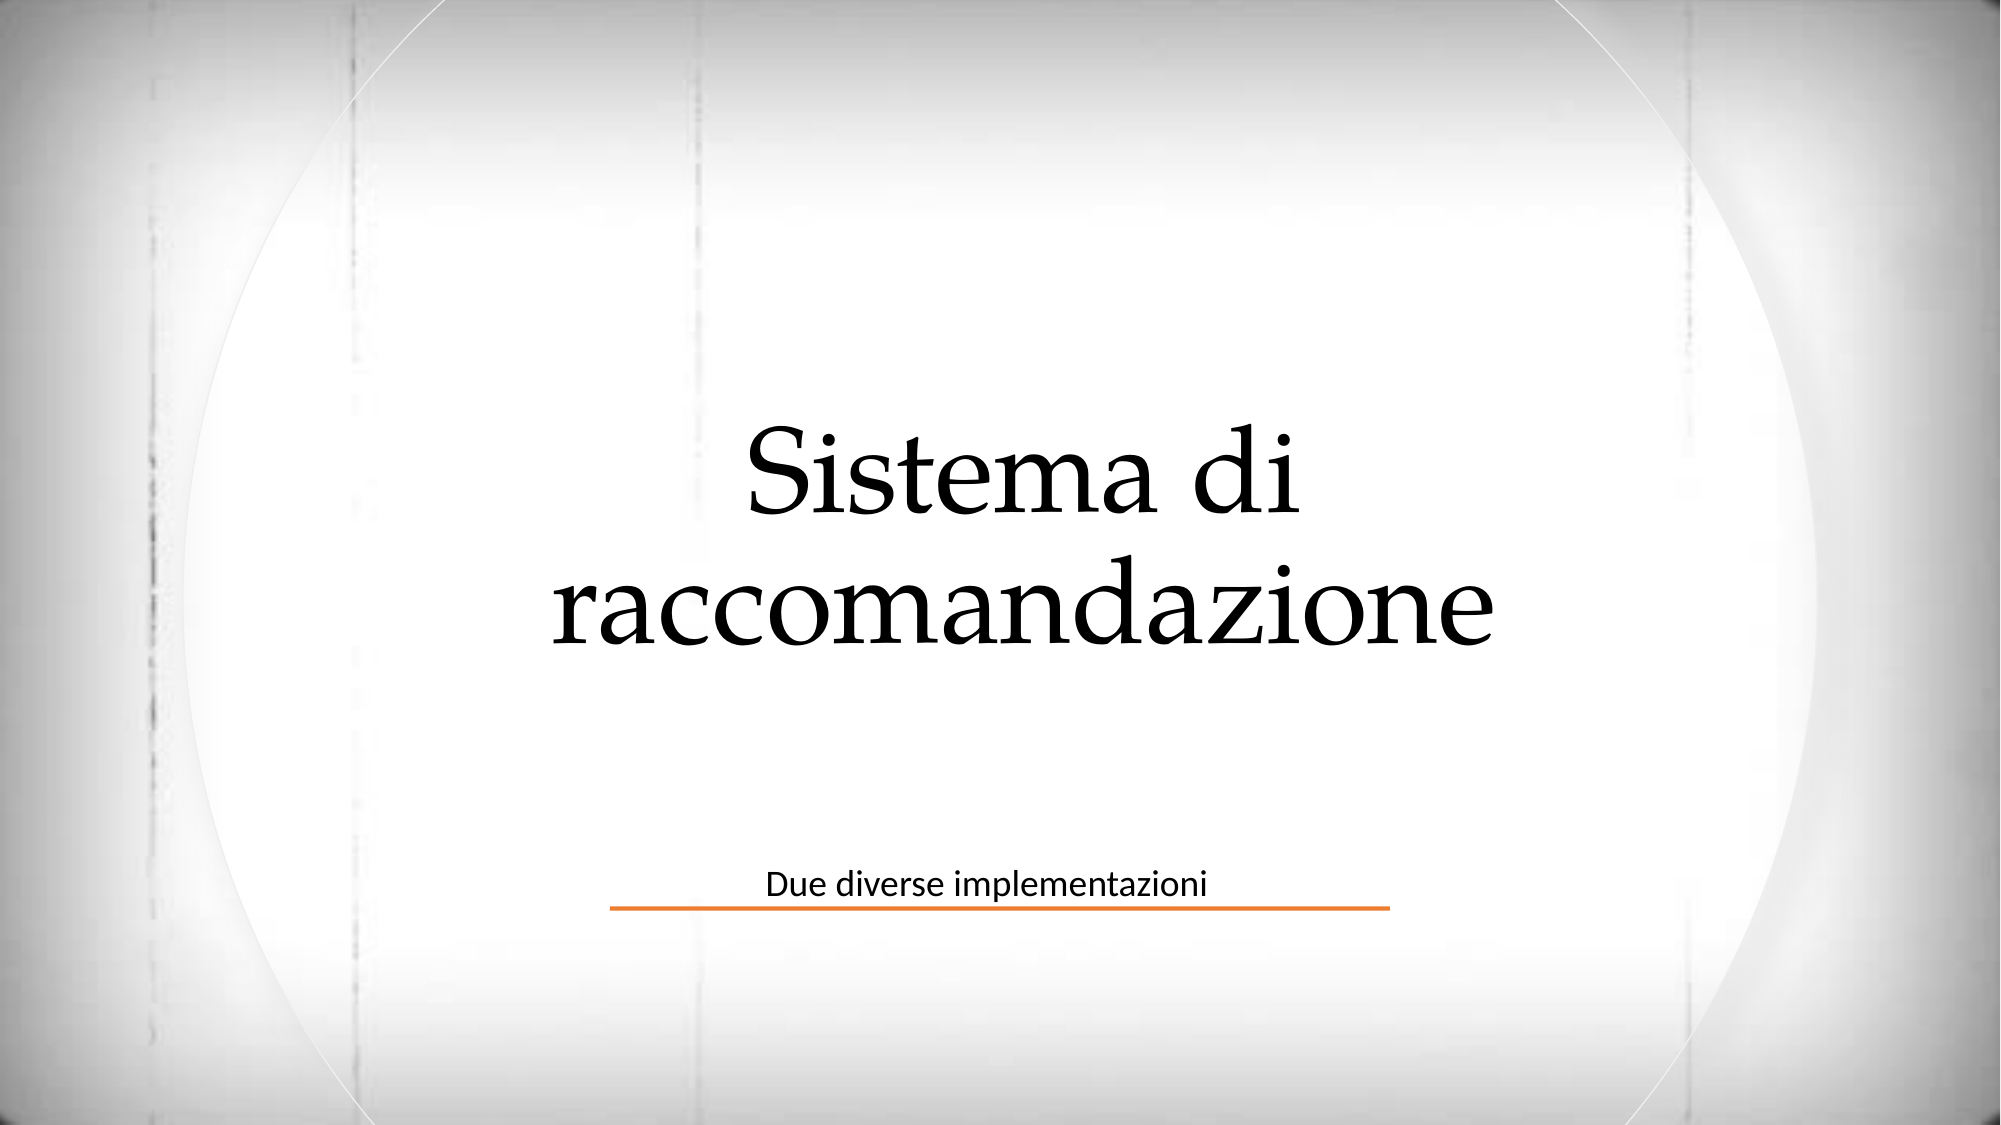

# Sistema di raccomandazione
Due diverse implementazioni